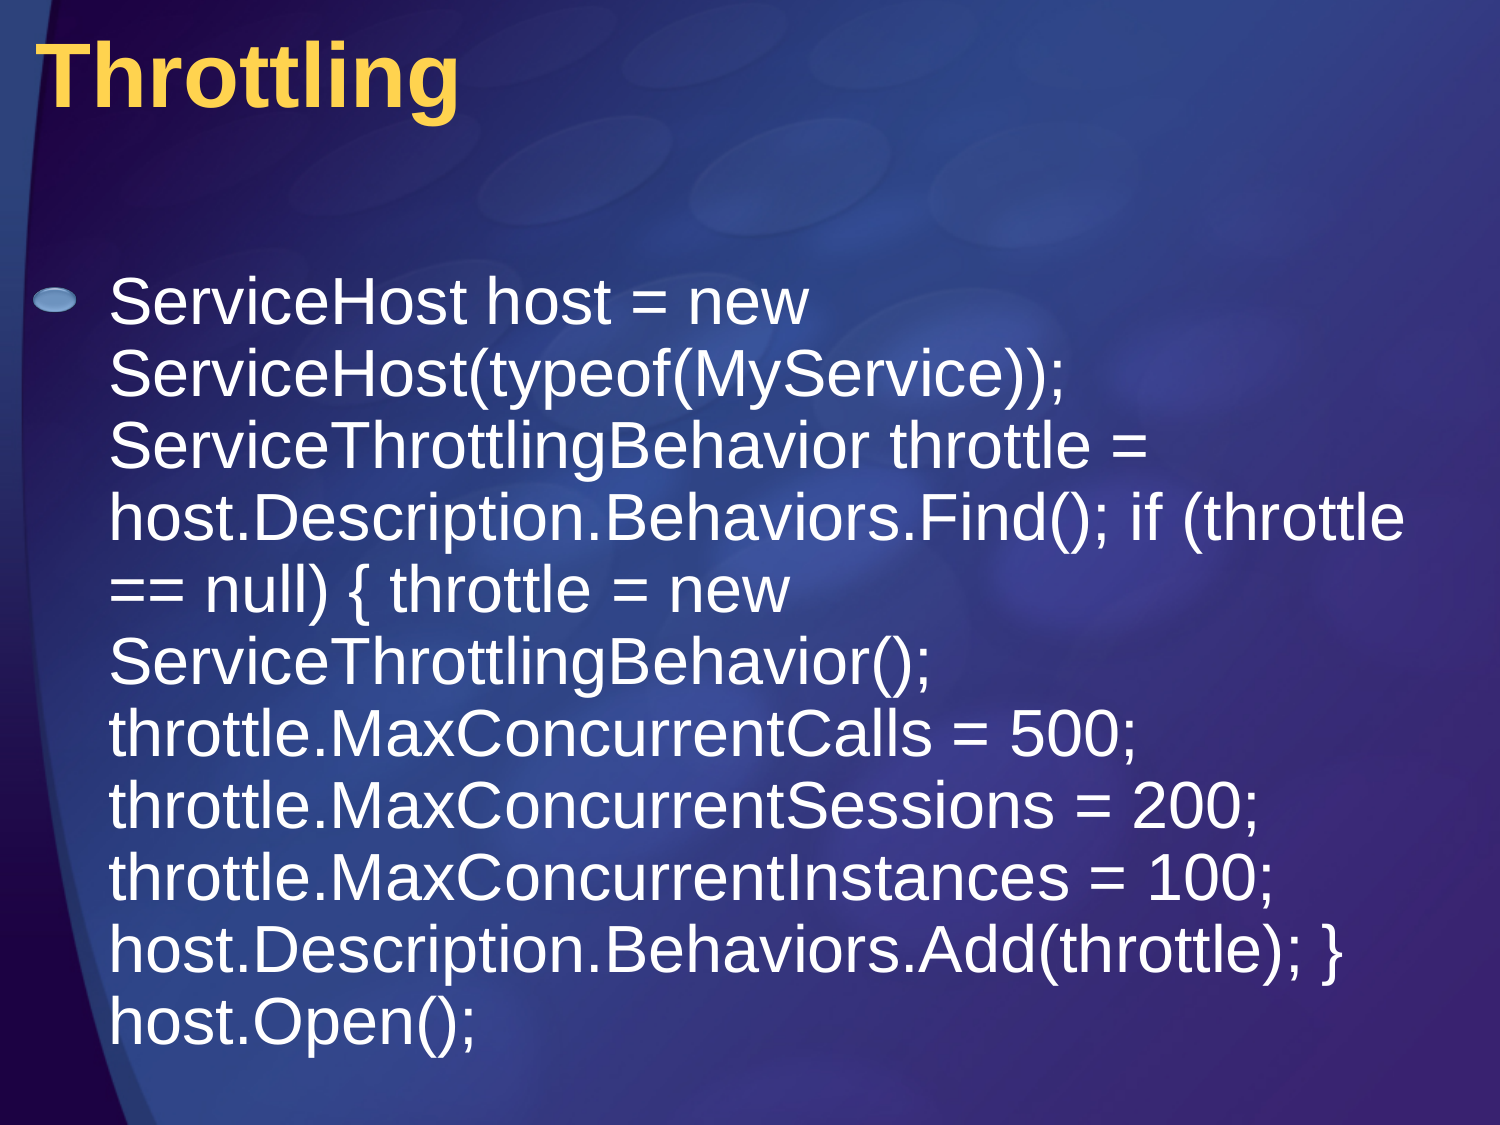

# Throttling
ServiceHost host = new ServiceHost(typeof(MyService)); ServiceThrottlingBehavior throttle = host.Description.Behaviors.Find(); if (throttle == null) { throttle = new ServiceThrottlingBehavior(); throttle.MaxConcurrentCalls = 500; throttle.MaxConcurrentSessions = 200; throttle.MaxConcurrentInstances = 100; host.Description.Behaviors.Add(throttle); } host.Open();